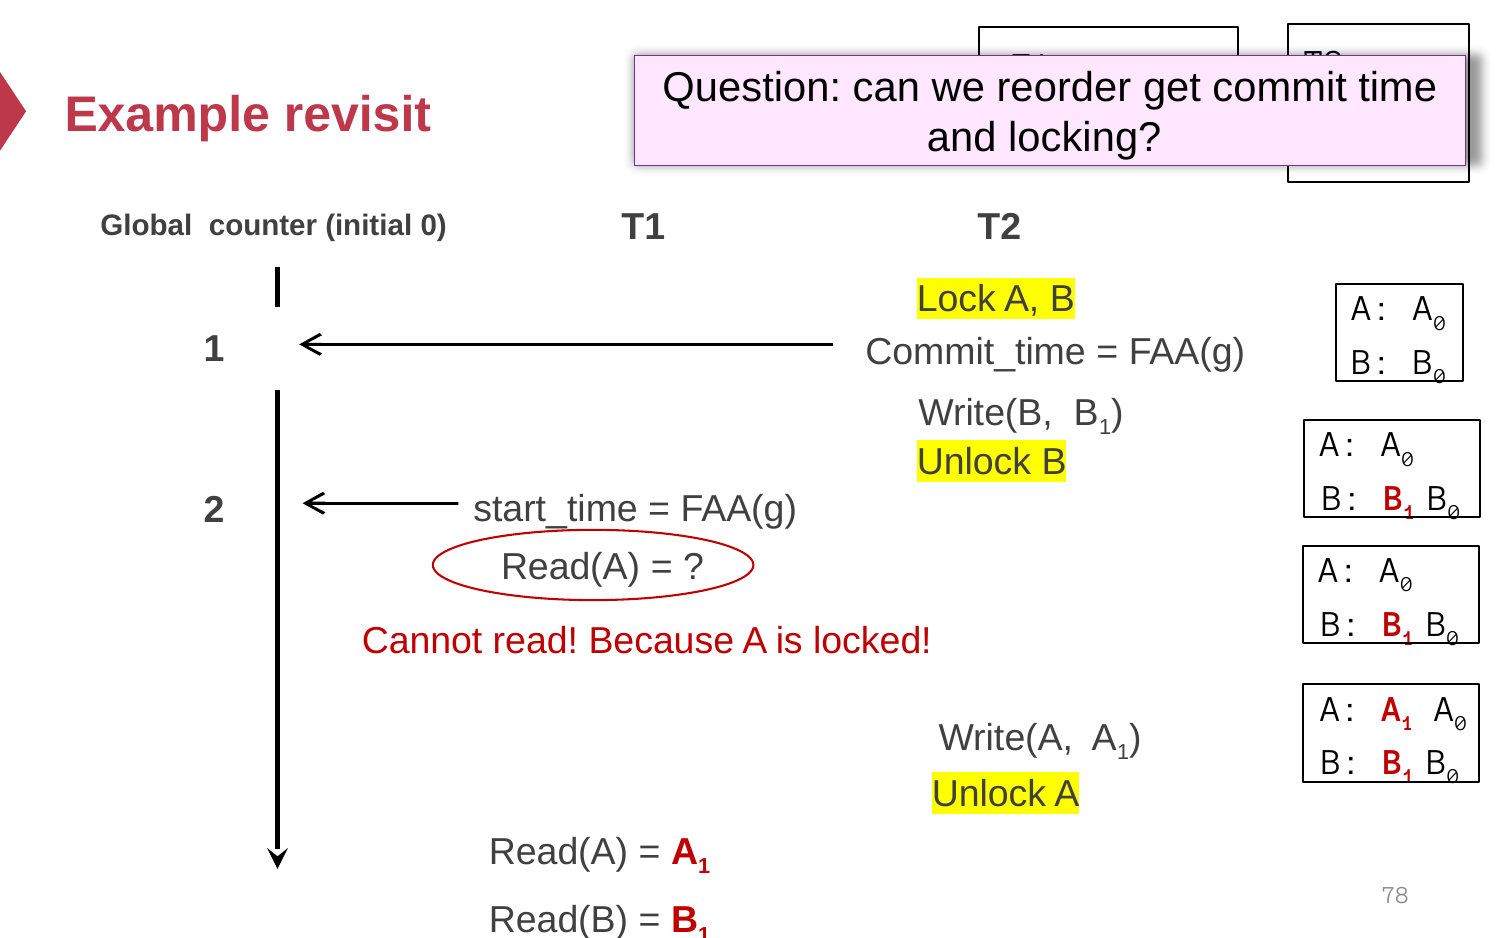

T2:
B = 2
A = 3
T1:
Print(A+B)
# Example revisit
Question: can we reorder get commit time and locking?
T1
T2
Global  counter (initial 0)
Lock A, B
A: A0

B: B0
1
Commit_time = FAA(g)
Write(B,  B1)
A: A0

B: B1 B0
Unlock B
start_time = FAA(g)
2
Read(A) = ?

A: A0

B: B1 B0
Cannot read! Because A is locked!
A: A1 A0

B: B1 B0
Write(A,  A1)
Unlock A
Read(A) = A1
78
Read(B) = B1